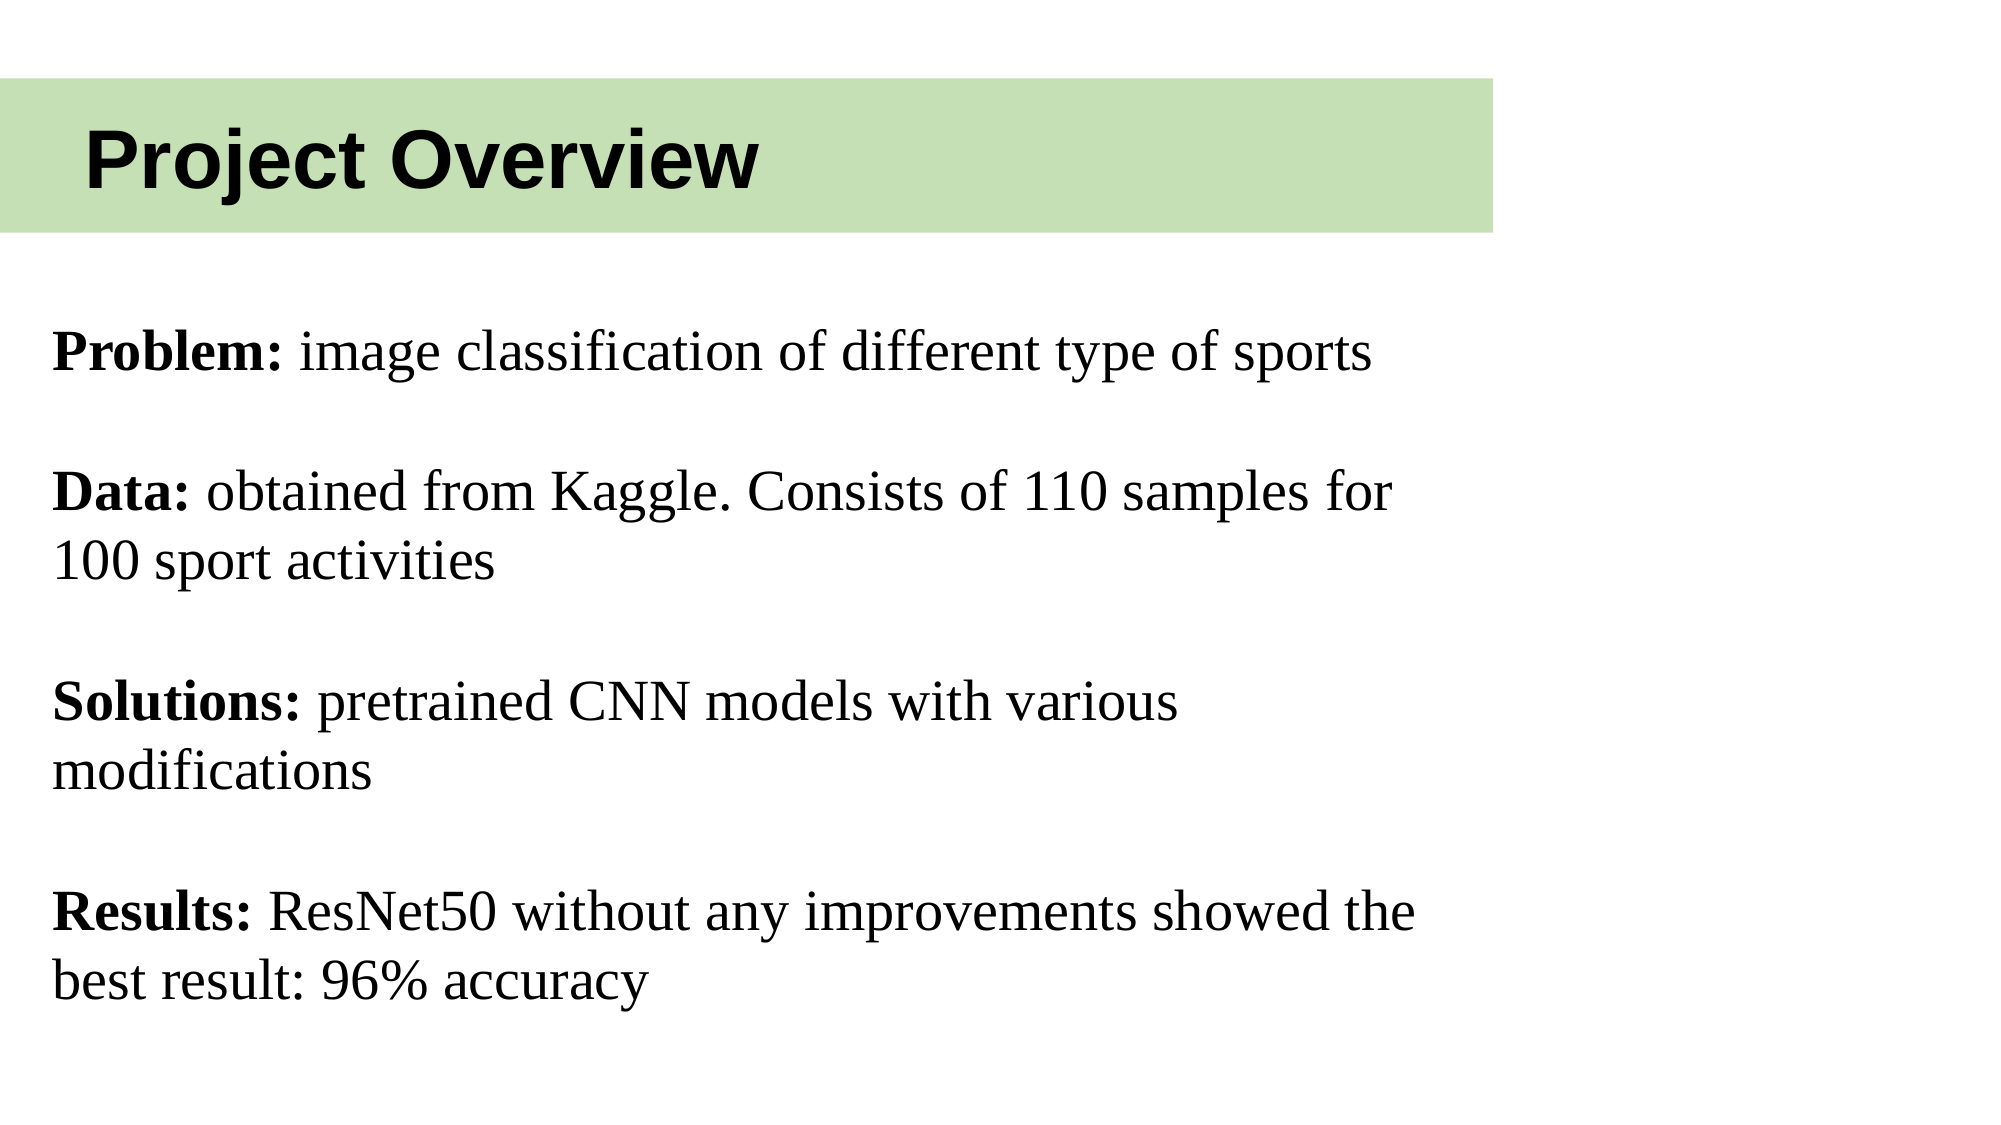

Project Overview
Problem: image classification of different type of sports

Data: obtained from Kaggle. Consists of 110 samples for 100 sport activities

Solutions: pretrained CNN models with various modifications

Results: ResNet50 without any improvements showed the best result: 96% accuracy